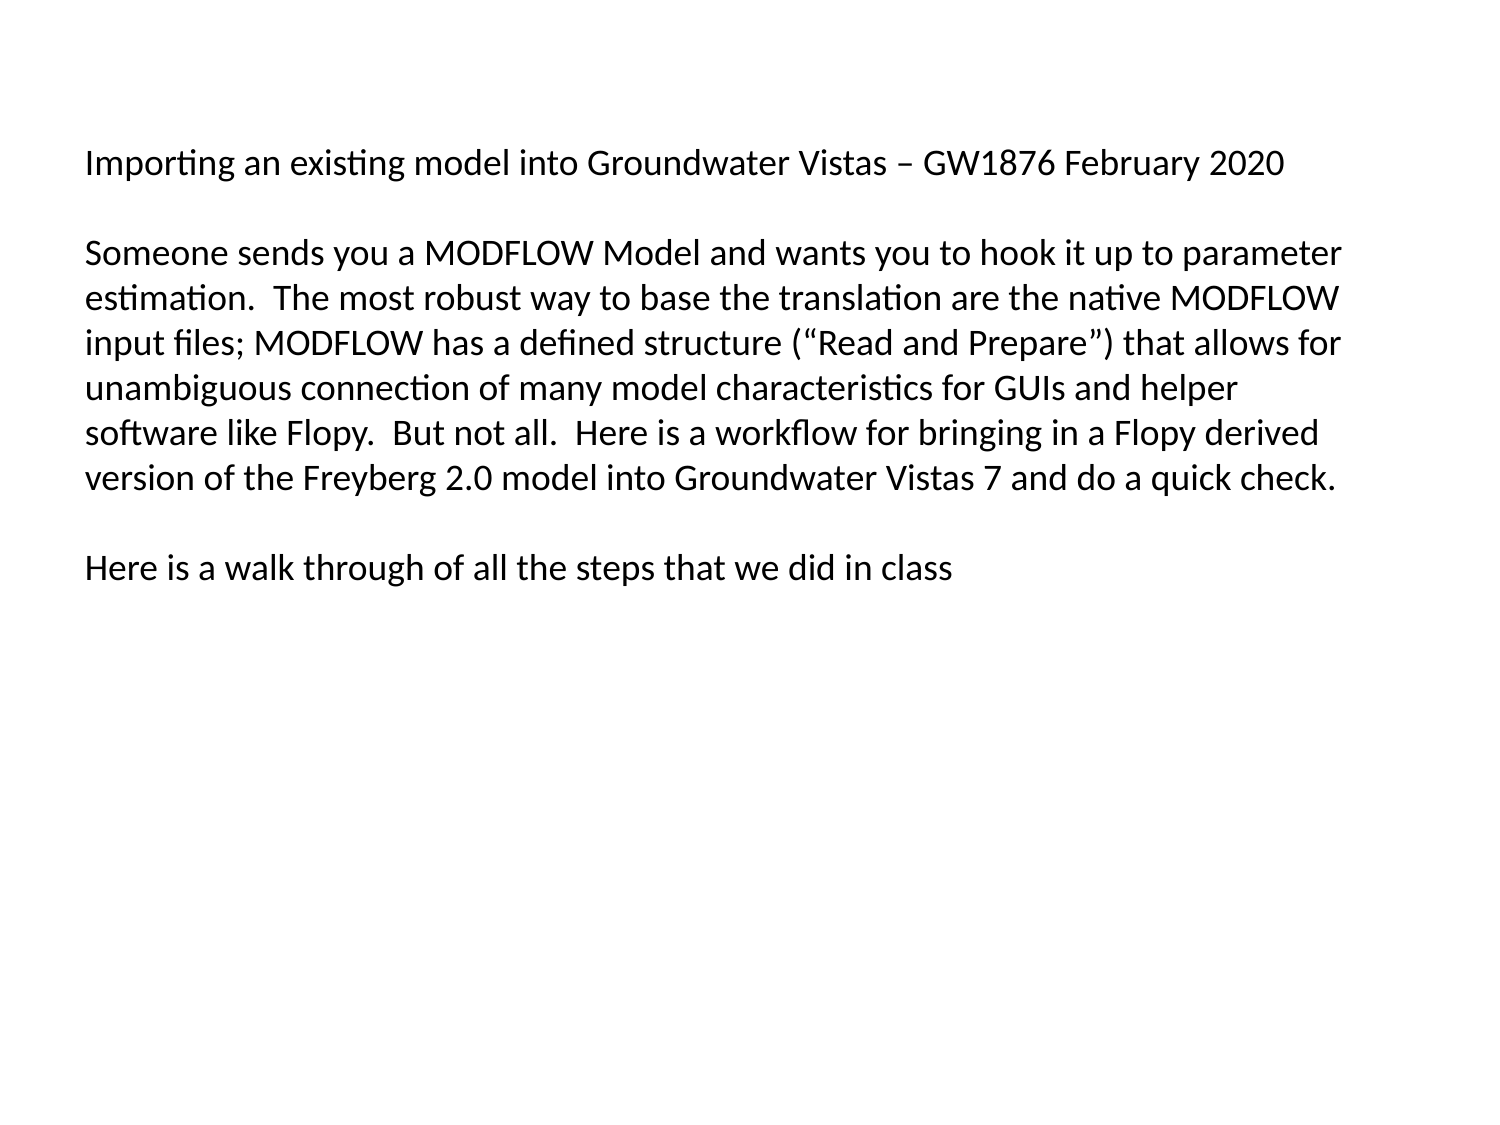

Importing an existing model into Groundwater Vistas – GW1876 February 2020

Someone sends you a MODFLOW Model and wants you to hook it up to parameter estimation.  The most robust way to base the translation are the native MODFLOW input files; MODFLOW has a defined structure (“Read and Prepare”) that allows for unambiguous connection of many model characteristics for GUIs and helper software like Flopy.  But not all.  Here is a workflow for bringing in a Flopy derived version of the Freyberg 2.0 model into Groundwater Vistas 7 and do a quick check.

Here is a walk through of all the steps that we did in class